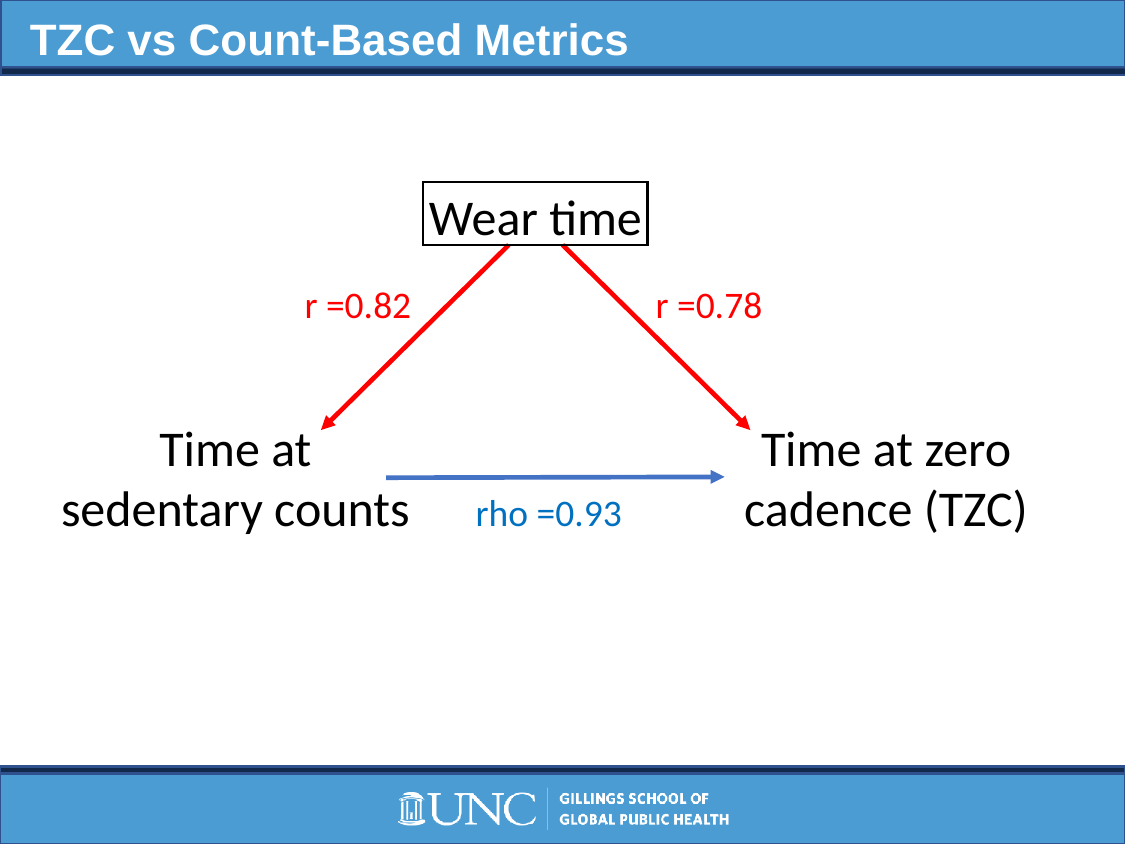

TZC vs Count-Based Metrics
Wear time

r =0.82
r =0.78

Time at sedentary counts
Time at zero cadence (TZC)
rho =0.93